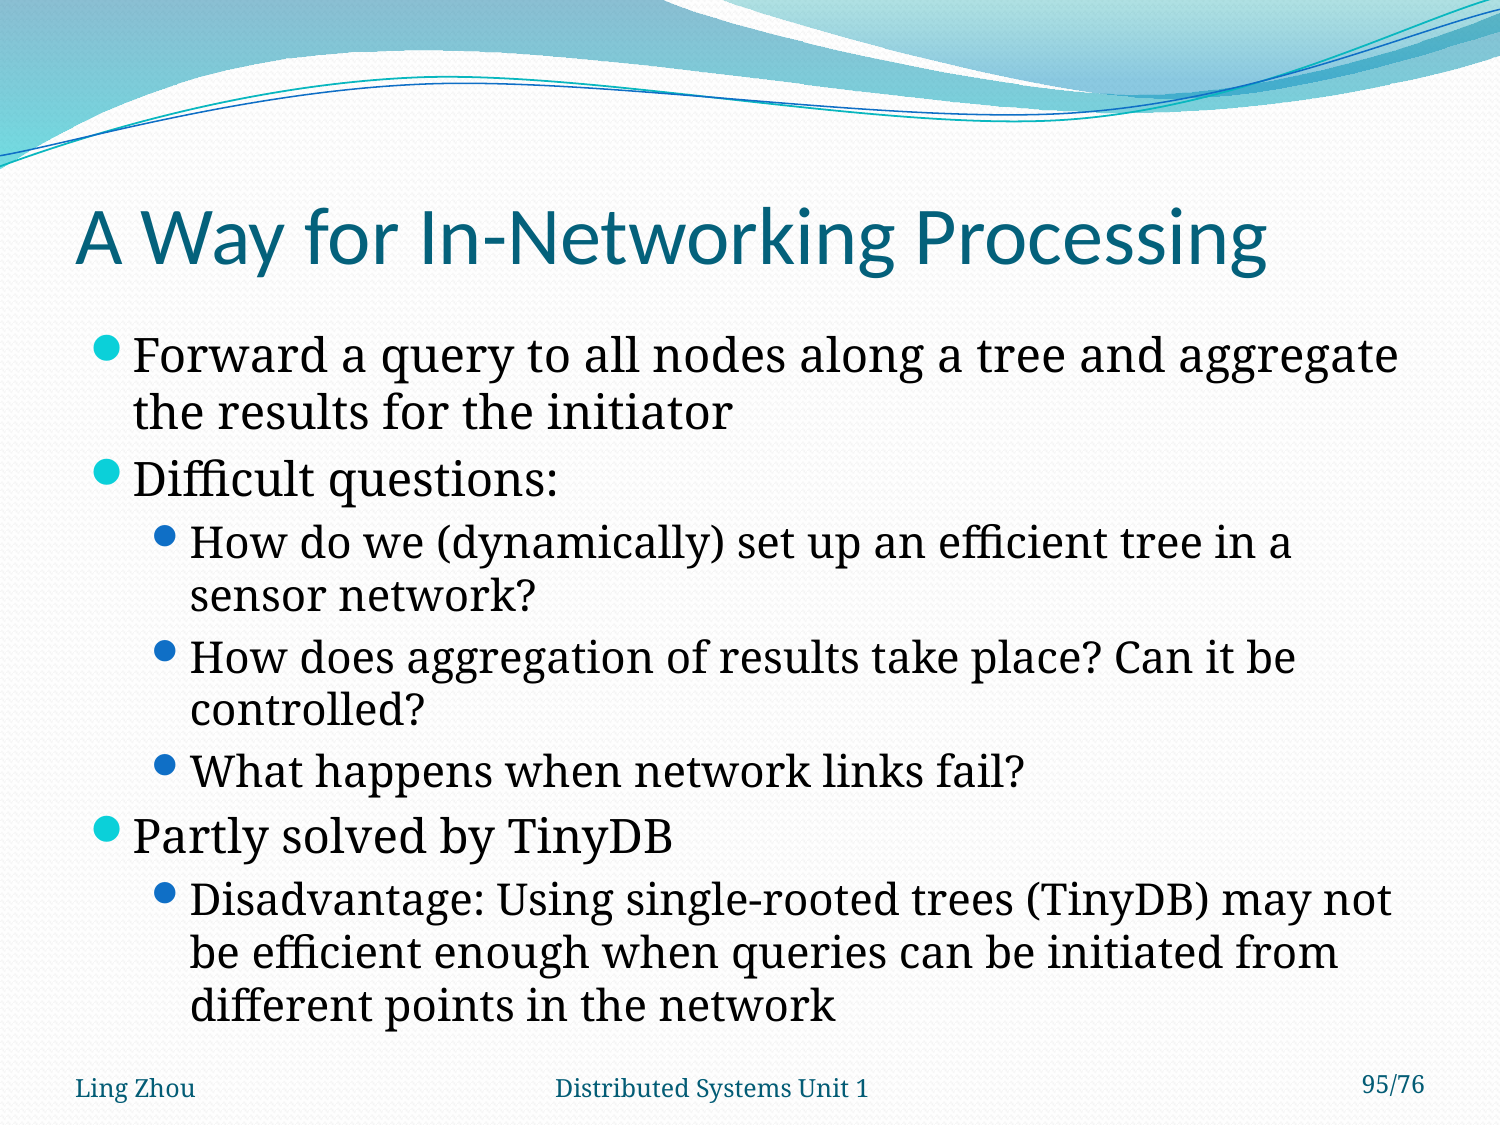

# A Way for In-Networking Processing
Forward a query to all nodes along a tree and aggregate the results for the initiator
Difficult questions:
How do we (dynamically) set up an efficient tree in a sensor network?
How does aggregation of results take place? Can it be controlled?
What happens when network links fail?
Partly solved by TinyDB
Disadvantage: Using single-rooted trees (TinyDB) may not be efficient enough when queries can be initiated from different points in the network

Ling Zhou
Distributed Systems Unit 1
95/76